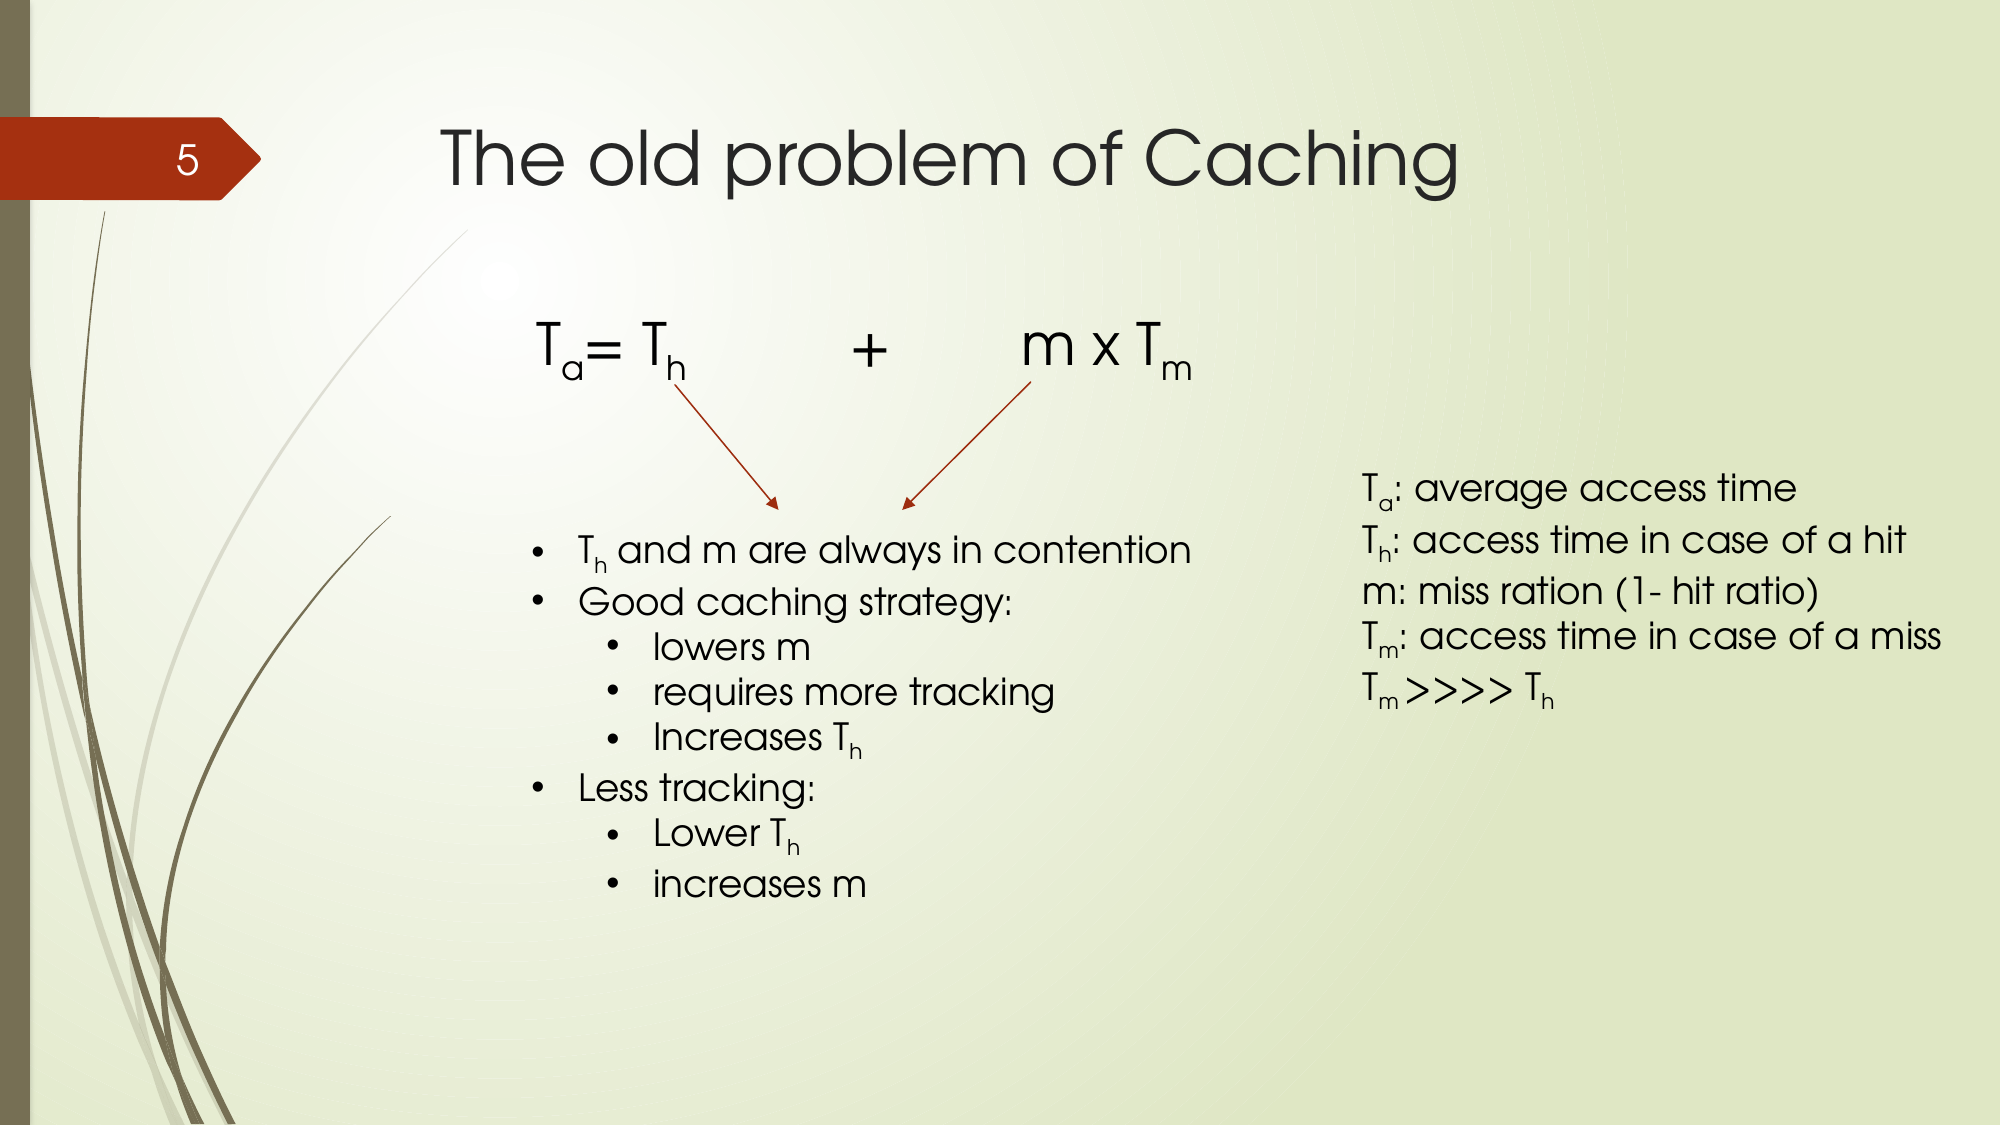

# The old problem of Caching
5
Ta= Th          +        m x Tm
Ta: average access time
Th: access time in case of a hit
m: miss ration (1- hit ratio)
Tm: access time in case of a miss
Tm >>>> Th
Th and m are always in contention
Good caching strategy:
lowers m
requires more tracking
Increases Th
Less tracking:
Lower Th
increases m